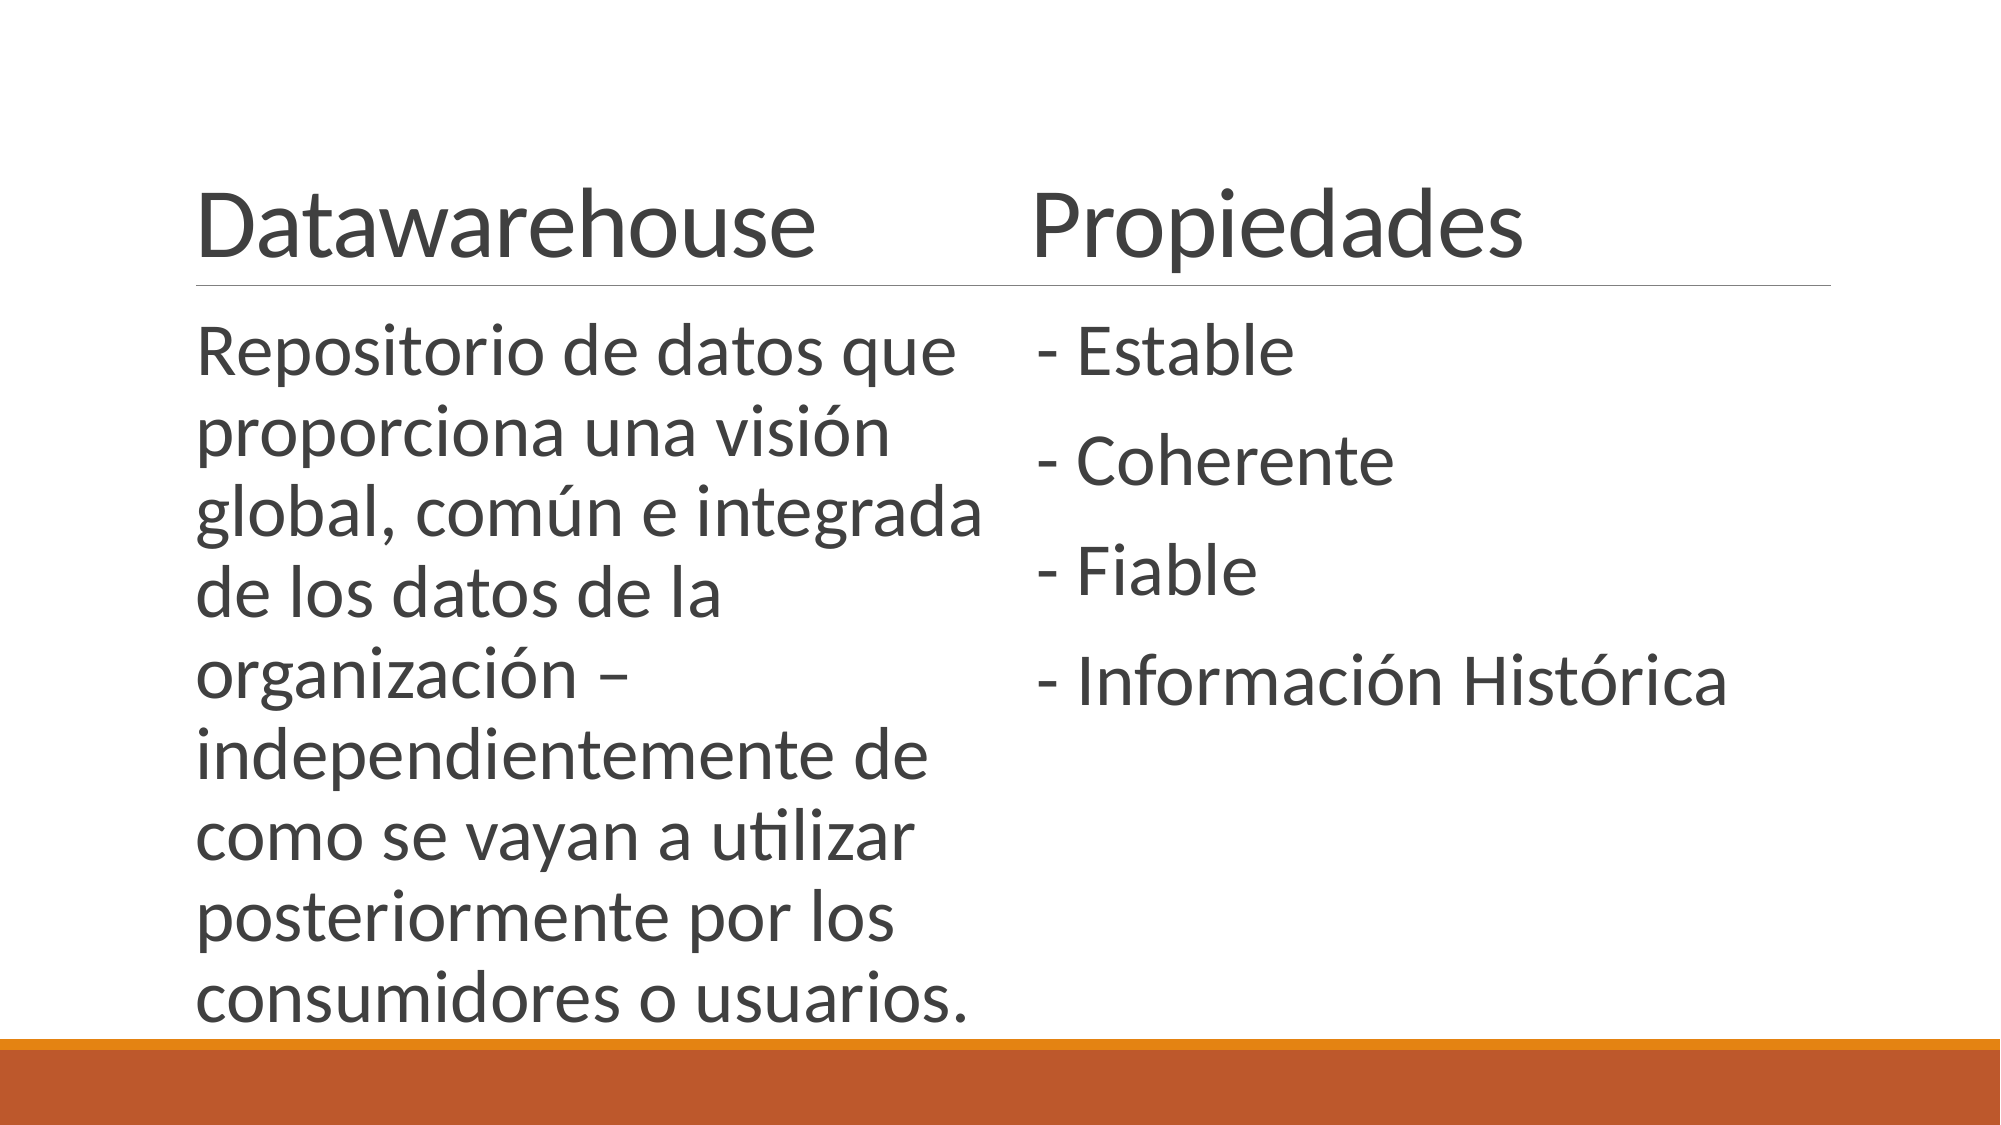

# Datawarehouse	    Propiedades
Repositorio de datos que proporciona una visión global, común e integrada de los datos de la organización –independientemente de como se vayan a utilizar posteriormente por los consumidores o usuarios.
- Estable
- Coherente
- Fiable
- Información Histórica